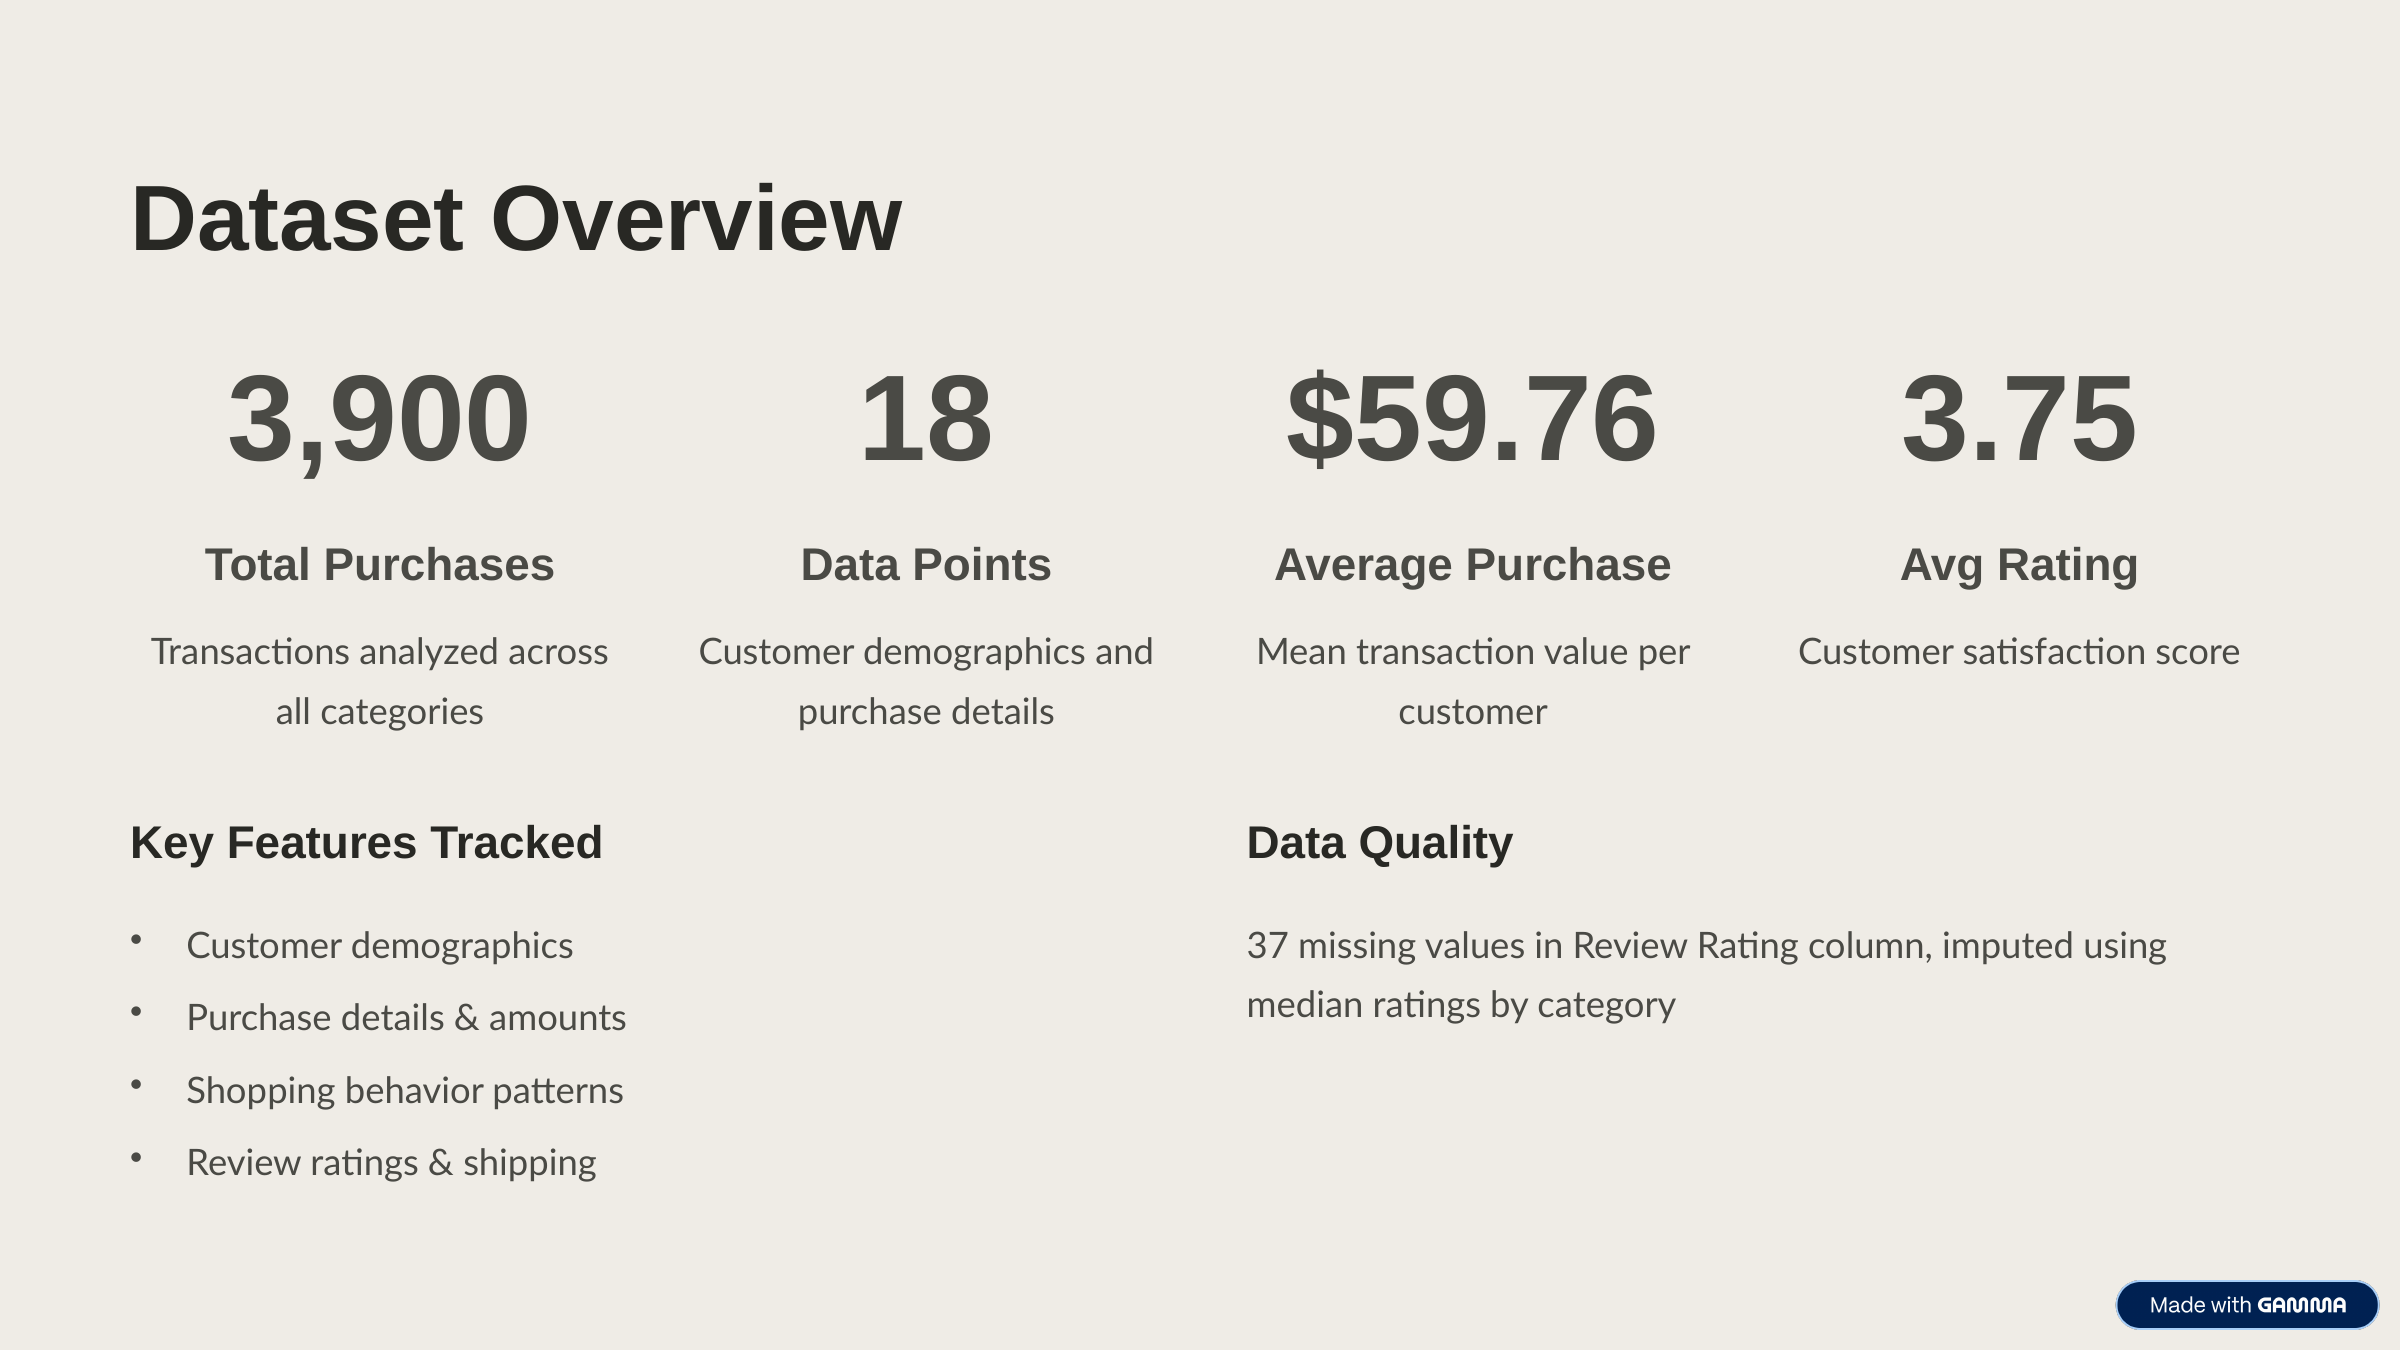

Dataset Overview
3,900
18
$59.76
3.75
Total Purchases
Data Points
Average Purchase
Avg Rating
Transactions analyzed across all categories
Customer demographics and purchase details
Mean transaction value per customer
Customer satisfaction score
Key Features Tracked
Data Quality
Customer demographics
37 missing values in Review Rating column, imputed using median ratings by category
Purchase details & amounts
Shopping behavior patterns
Review ratings & shipping